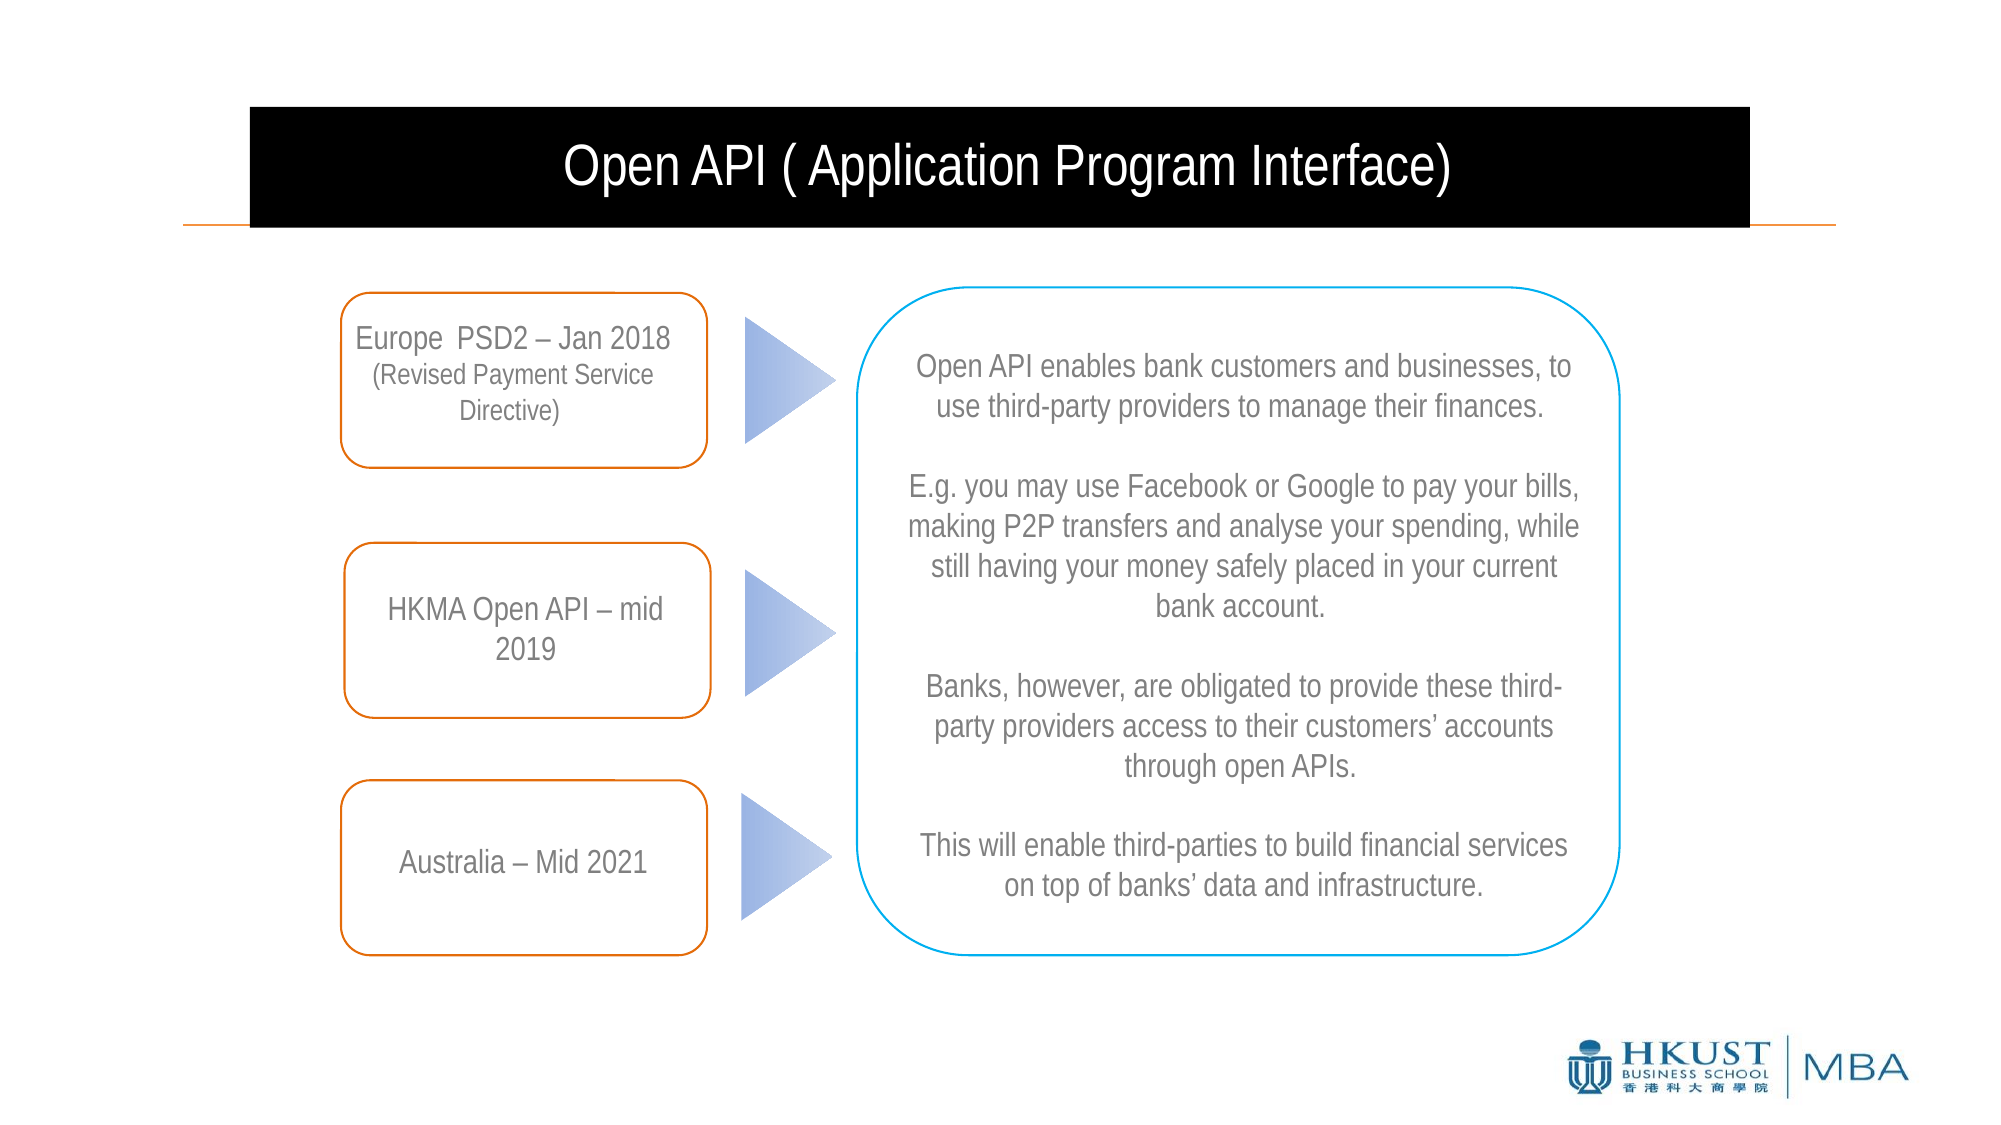

# Open API ( Application Program Interface)

Open API enables bank customers and businesses, to use third-party providers to manage their finances.

E.g. you may use Facebook or Google to pay your bills, making P2P transfers and analyse your spending, while still having your money safely placed in your current bank account.

Banks, however, are obligated to provide these third-party providers access to their customers’ accounts through open APIs.

This will enable third-parties to build financial services on top of banks’ data and infrastructure.
Europe  PSD2 – Jan 2018
(Revised Payment Service Directive)

HKMA Open API – mid 2019

Australia – Mid 2021